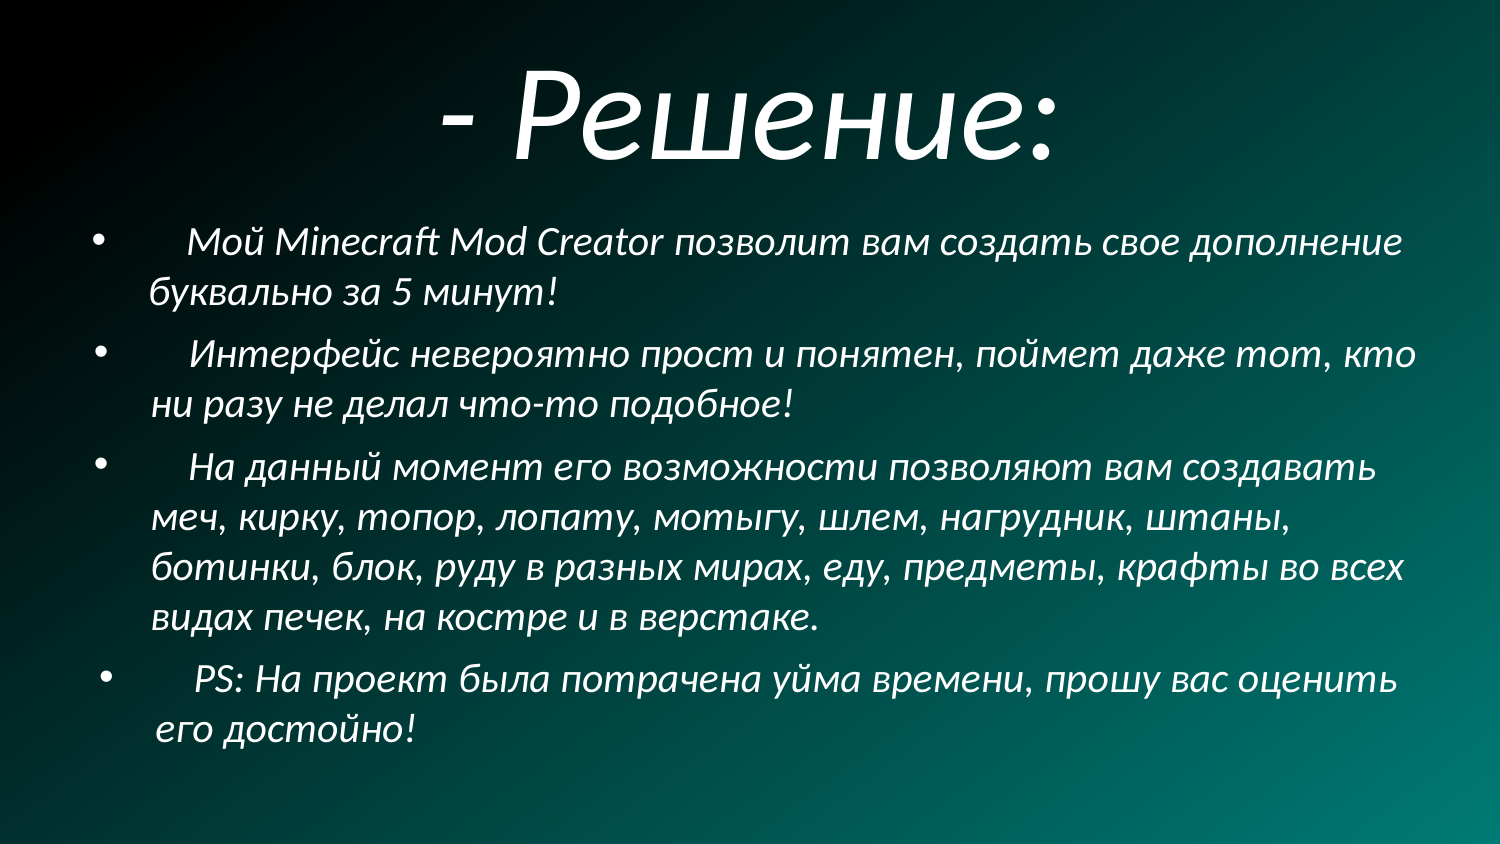

# - Решение:

    Мой Minecraft Mod Creator позволит вам создать свое дополнение буквально за 5 минут!

    Интерфейс невероятно прост и понятен, поймет даже тот, кто ни разу не делал что-то подобное!

    На данный момент его возможности позволяют вам создавать меч, кирку, топор, лопату, мотыгу, шлем, нагрудник, штаны, ботинки, блок, руду в разных мирах, еду, предметы, крафты во всех видах печек, на костре и в верстаке.

    PS: На проект была потрачена уйма времени, прошу вас оценить его достойно!